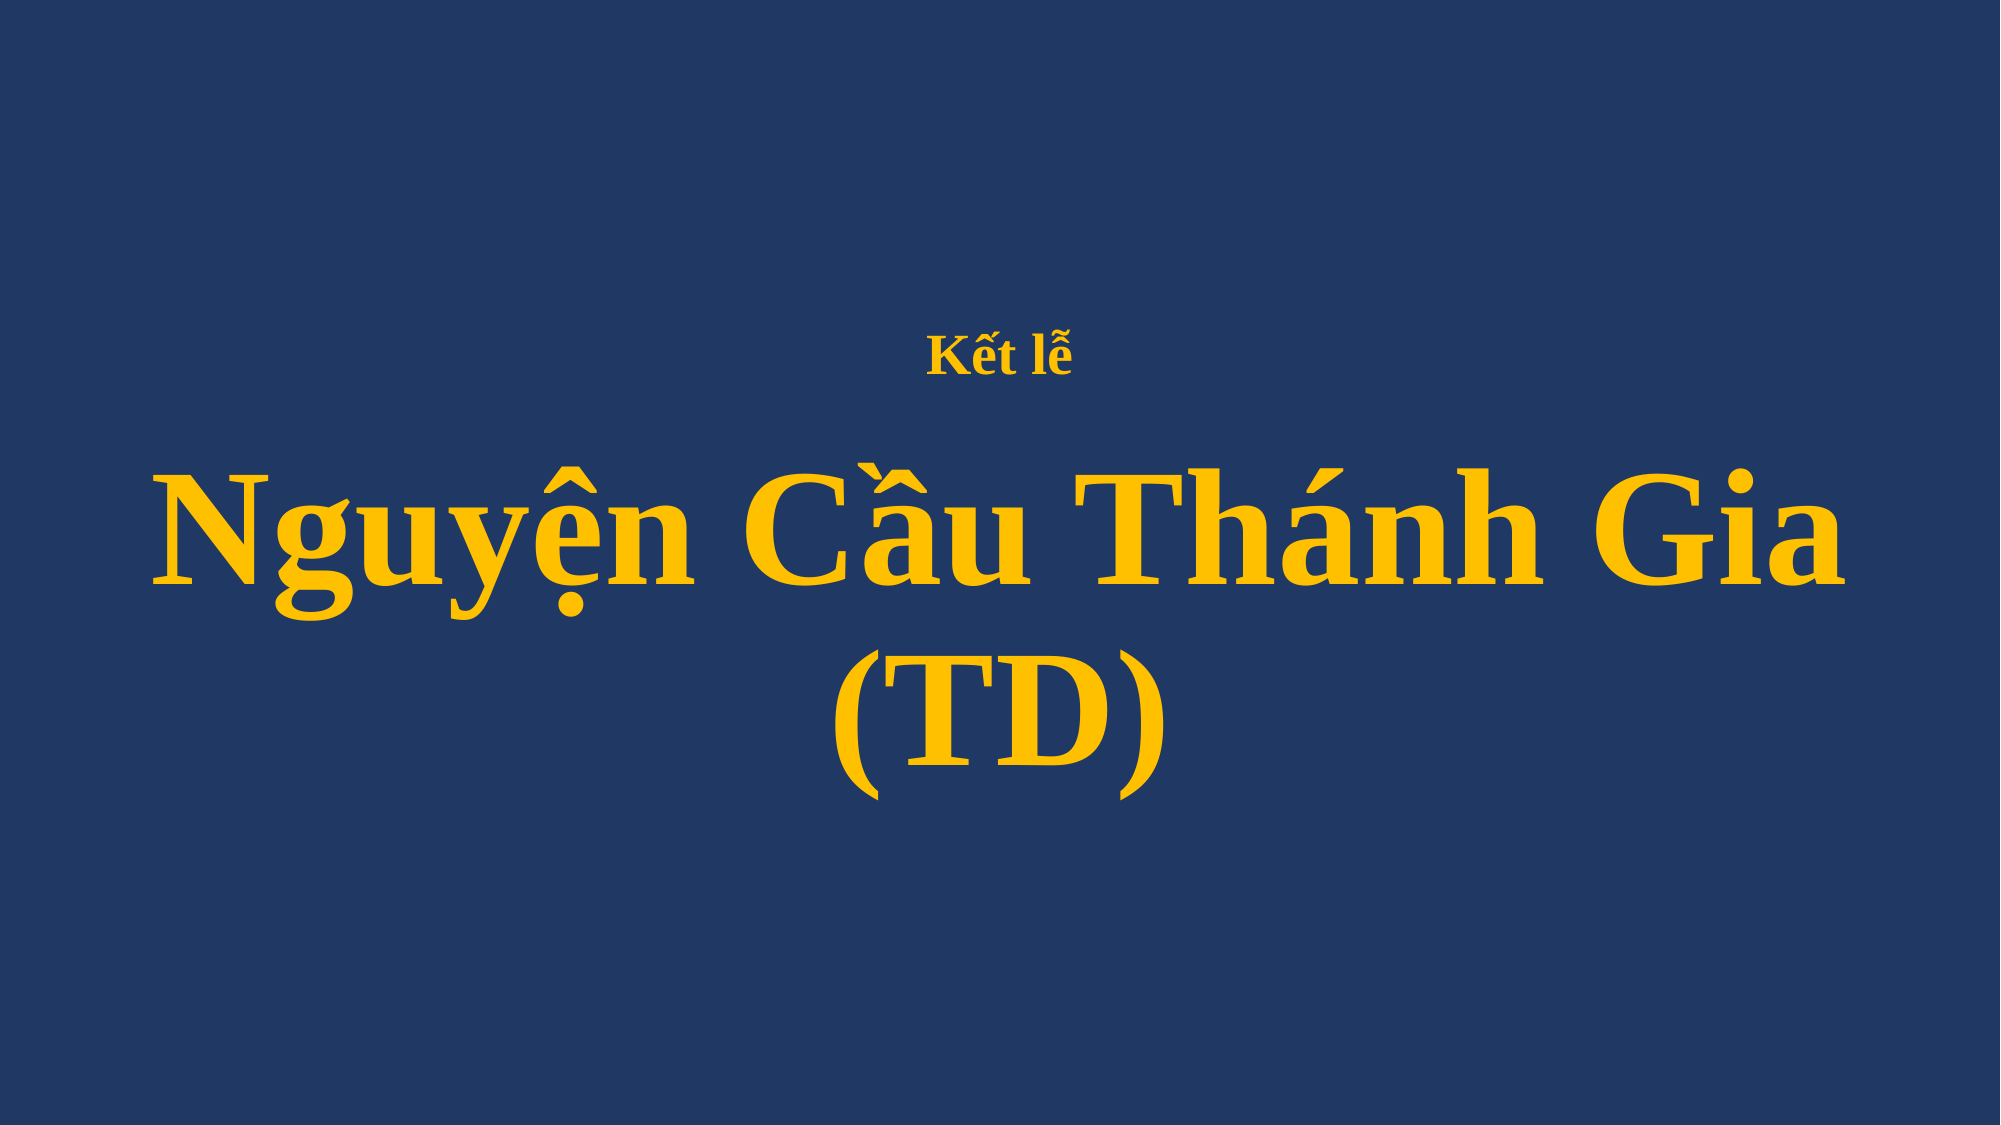

# Kết lễ Nguyện Cầu Thánh Gia (TD)